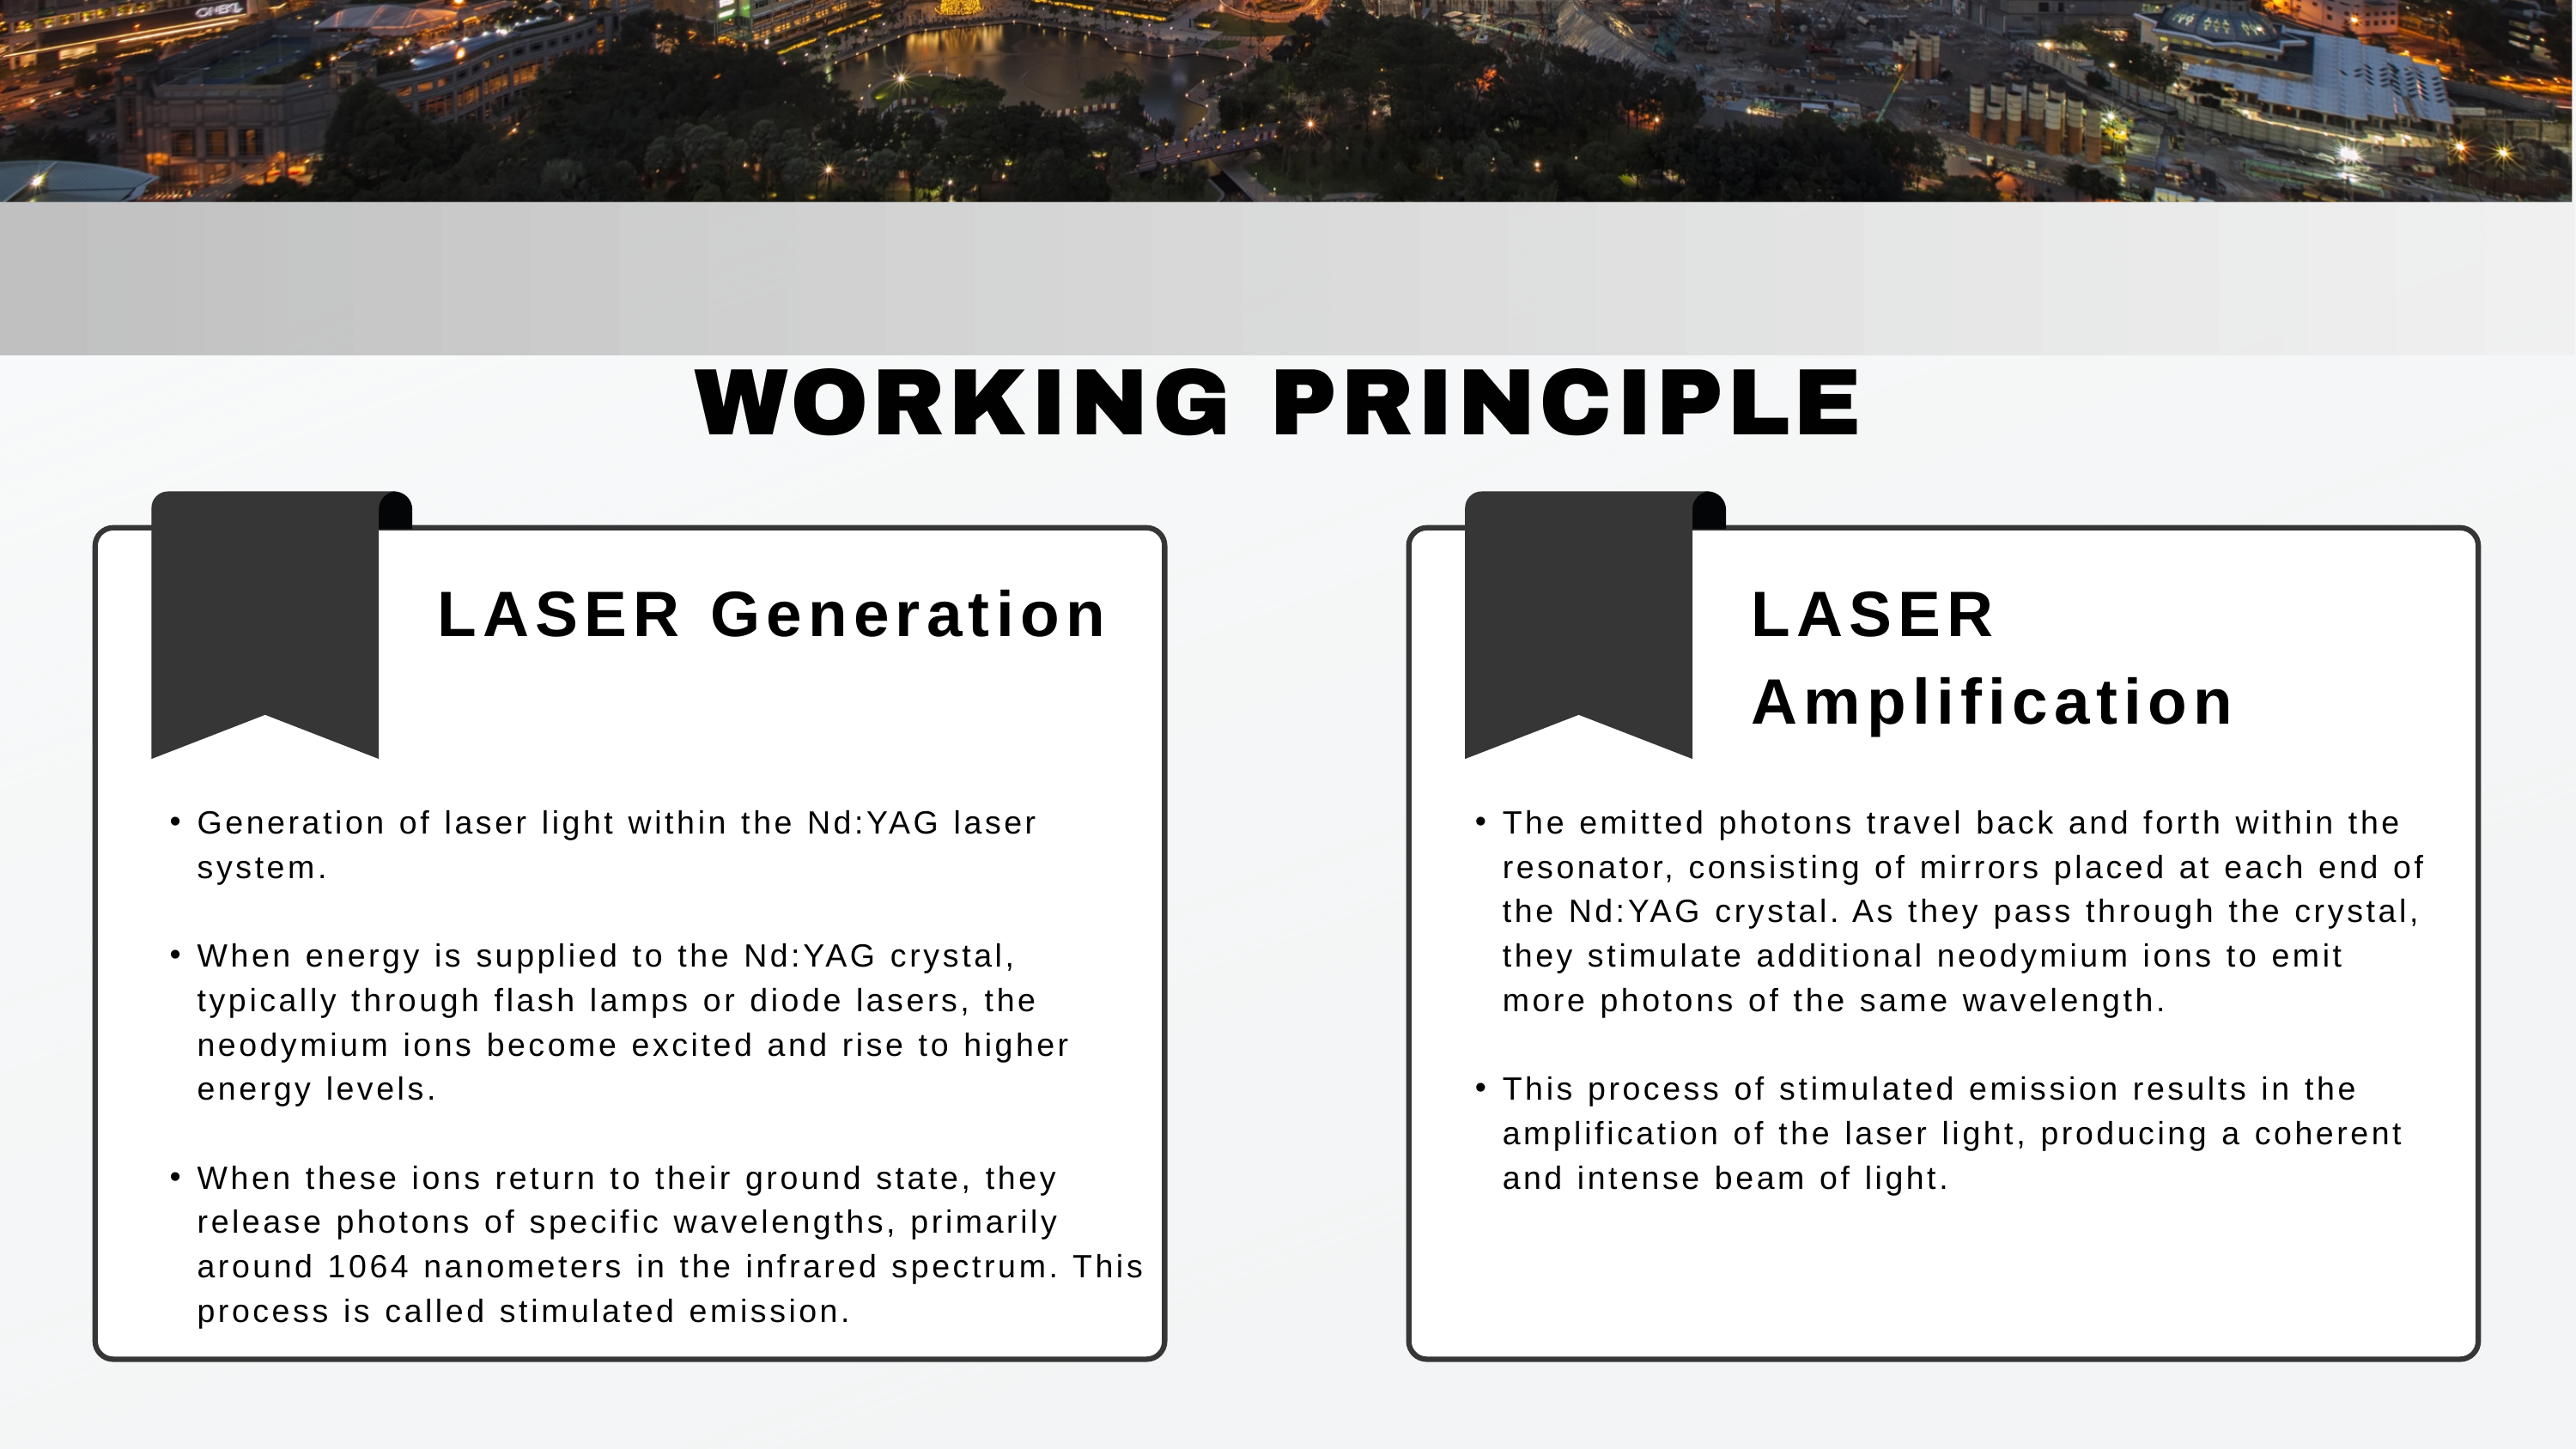

WORKING PRINCIPLE

LASER Generation
LASER Amplification
Generation of laser light within the Nd:YAG laser system.

When energy is supplied to the Nd:YAG crystal, typically through flash lamps or diode lasers, the neodymium ions become excited and rise to higher energy levels.

When these ions return to their ground state, they release photons of specific wavelengths, primarily around 1064 nanometers in the infrared spectrum. This process is called stimulated emission.

The emitted photons travel back and forth within the resonator, consisting of mirrors placed at each end of the Nd:YAG crystal. As they pass through the crystal, they stimulate additional neodymium ions to emit more photons of the same wavelength.

This process of stimulated emission results in the amplification of the laser light, producing a coherent and intense beam of light.